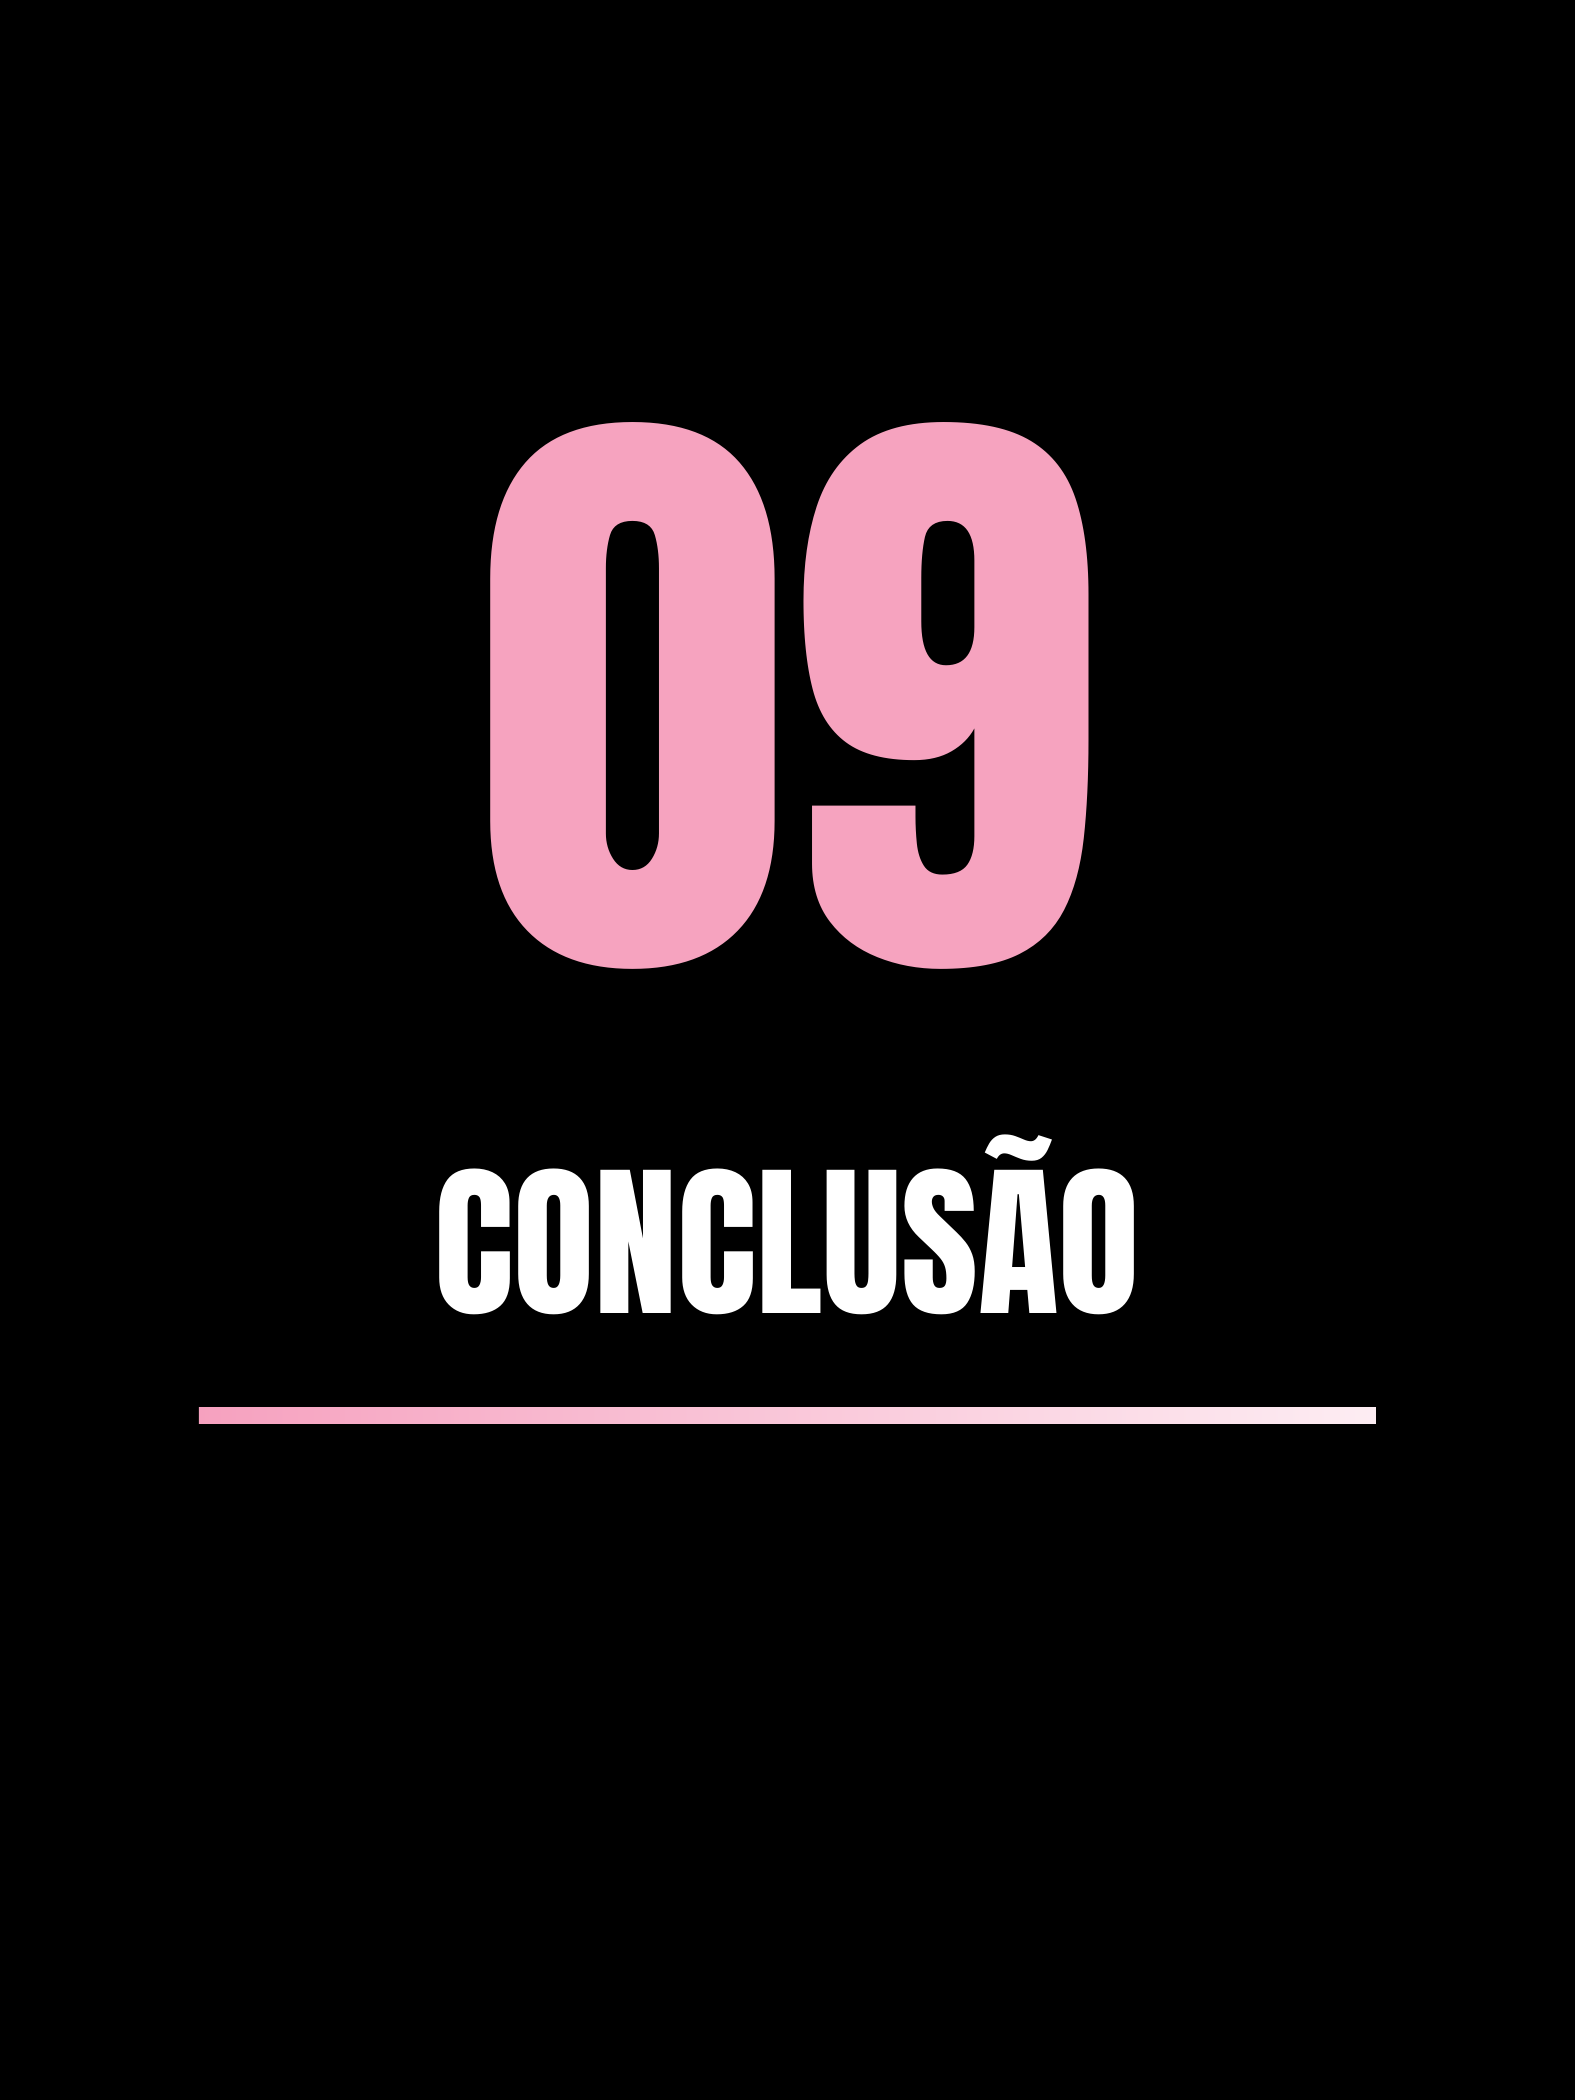

09
CONCLUSÃO

HTML 5 MASTERS JEDI - MARCOS PELAEZ
23